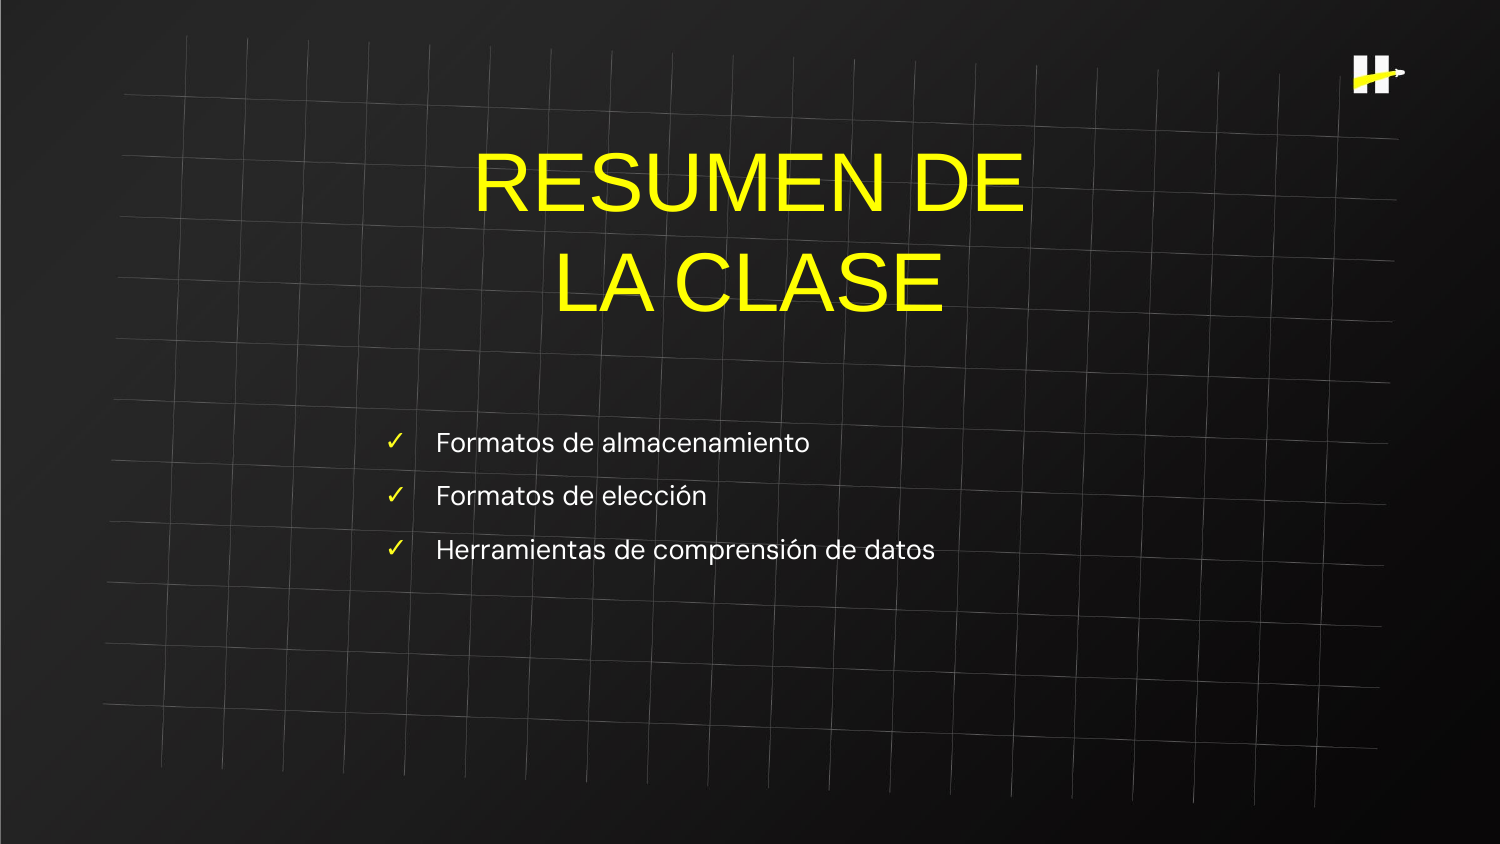

RESUMEN DE
LA CLASE
Formatos de almacenamiento
Formatos de elección
Herramientas de comprensión de datos